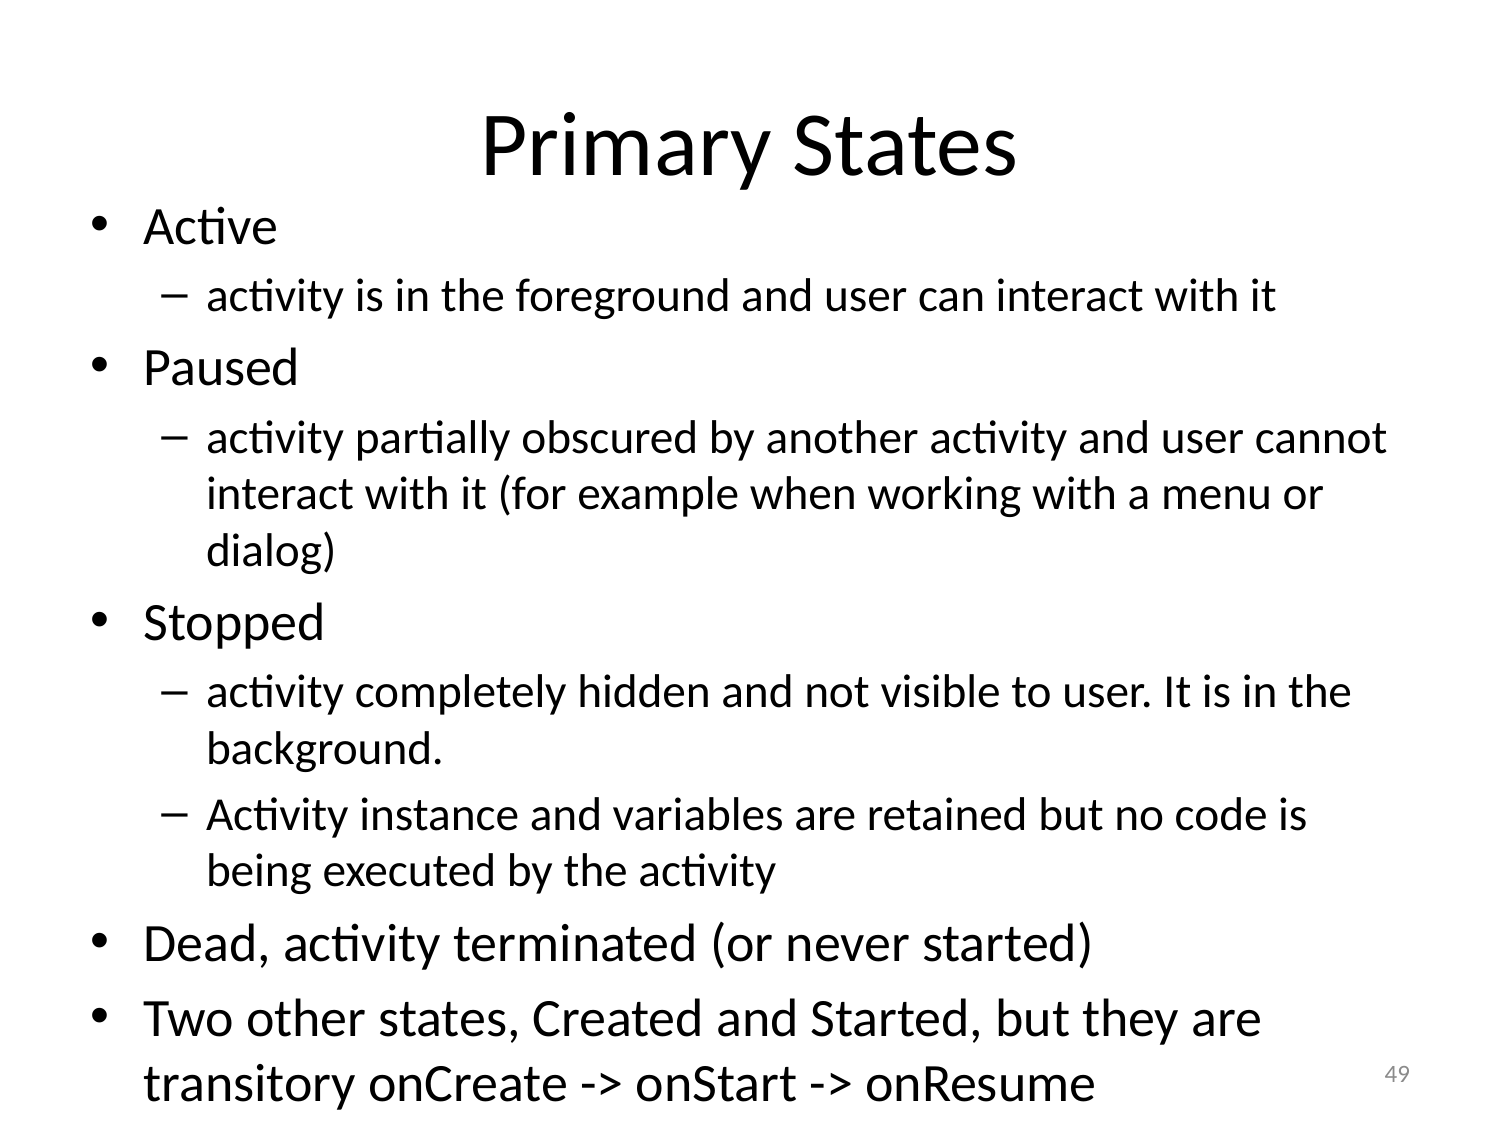

# Primary States
Active
activity is in the foreground and user can interact with it
Paused
activity partially obscured by another activity and user cannot interact with it (for example when working with a menu or dialog)
Stopped
activity completely hidden and not visible to user. It is in the background.
Activity instance and variables are retained but no code is being executed by the activity
Dead, activity terminated (or never started)
Two other states, Created and Started, but they are transitory onCreate -> onStart -> onResume
49